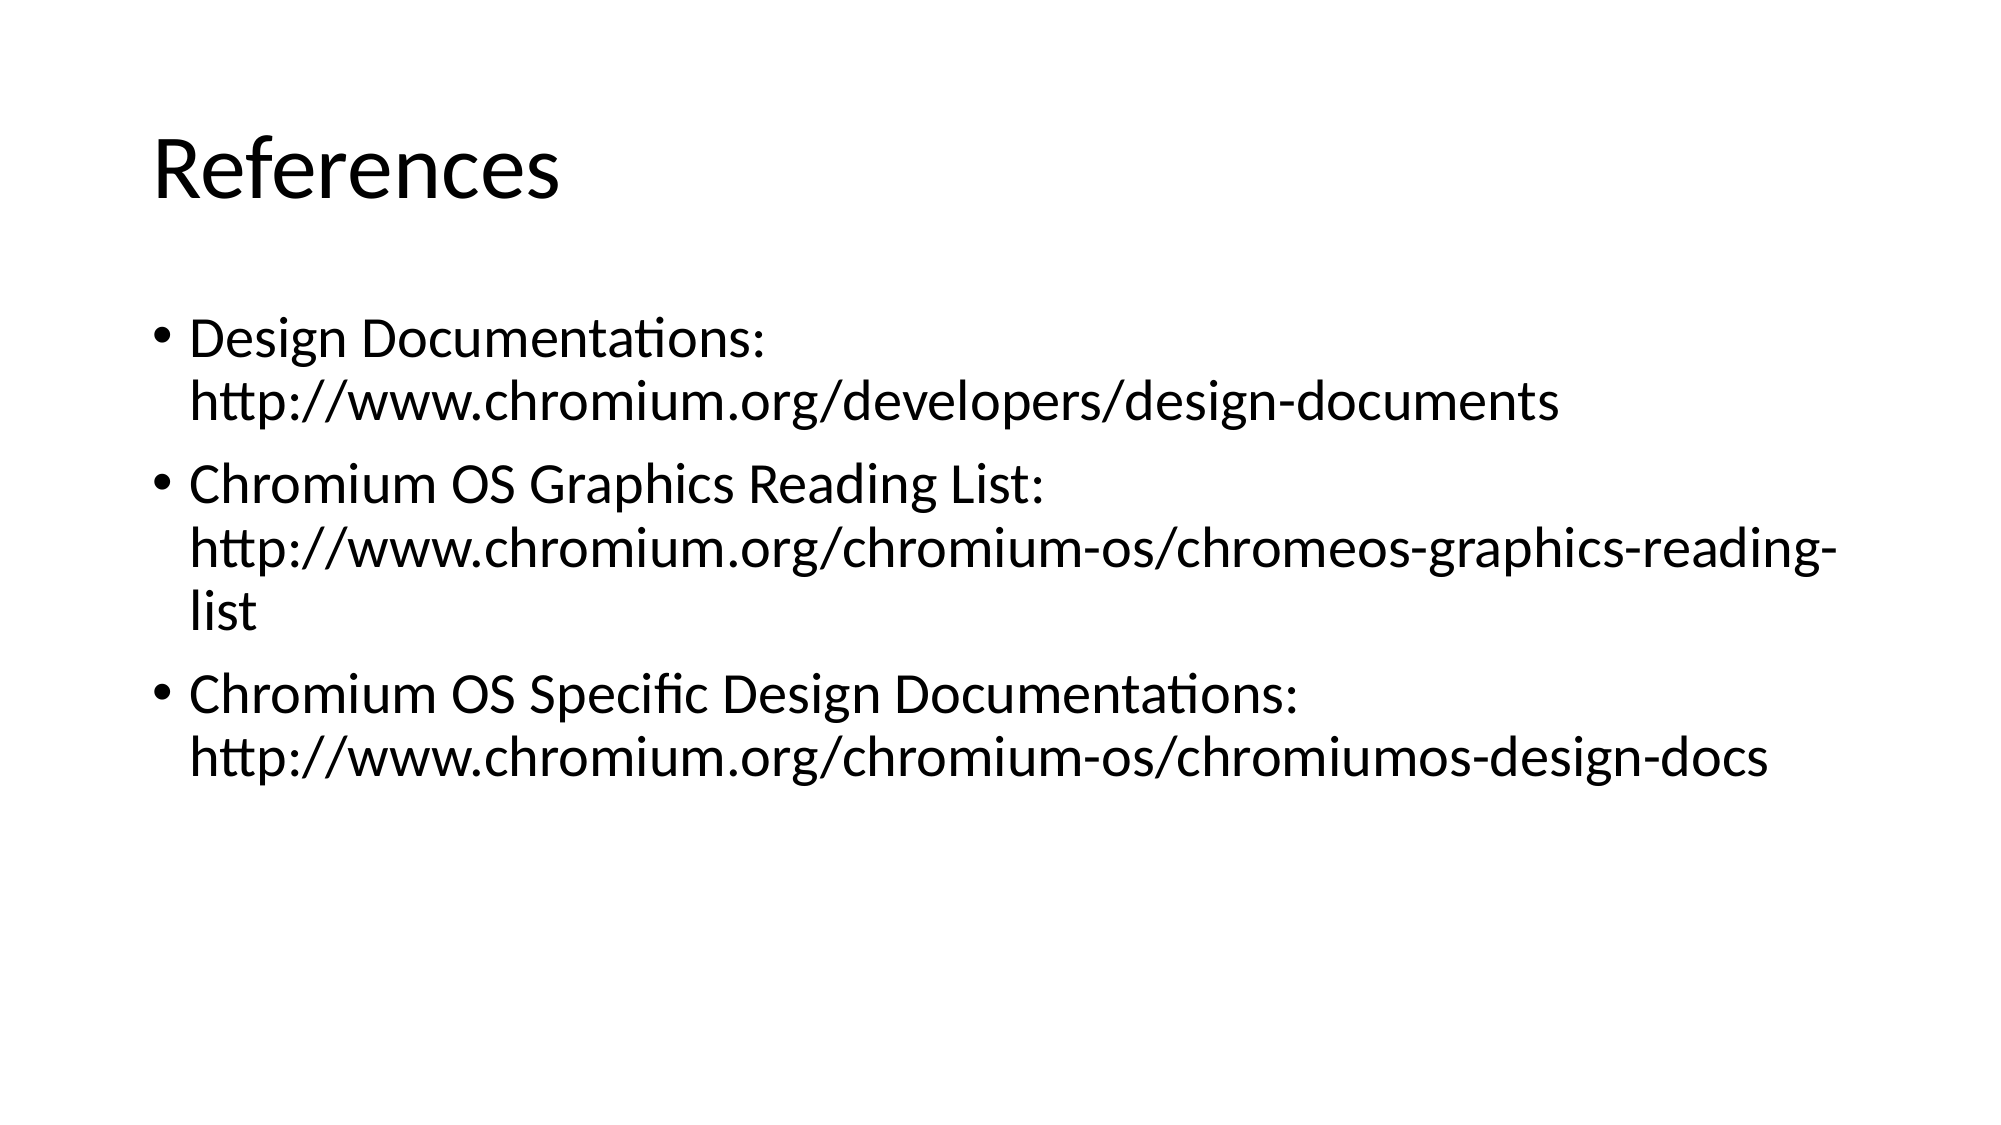

# References
Design Documentations: http://www.chromium.org/developers/design-documents
Chromium OS Graphics Reading List: http://www.chromium.org/chromium-os/chromeos-graphics-reading-list
Chromium OS Specific Design Documentations: http://www.chromium.org/chromium-os/chromiumos-design-docs